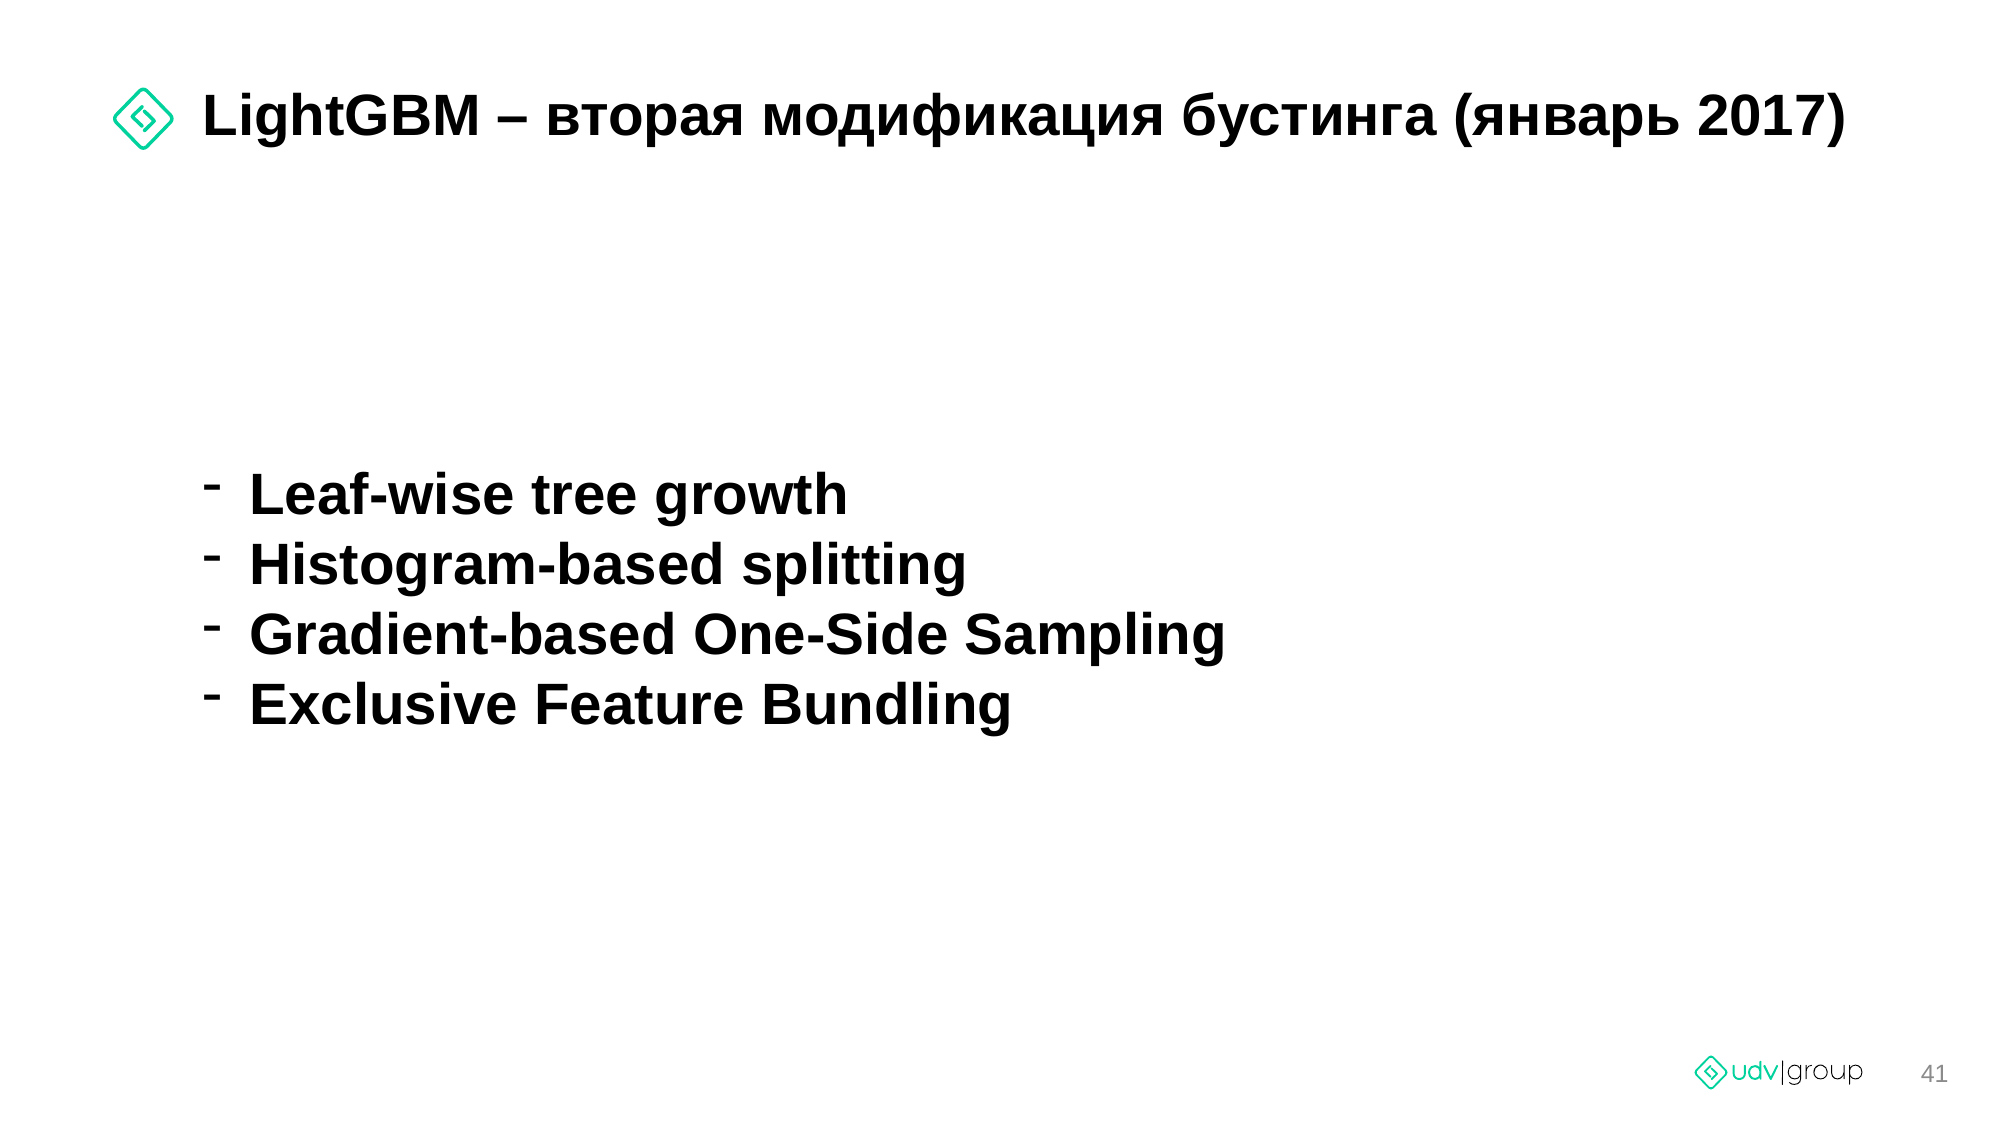

# LightGBM – вторая модификация бустинга (январь 2017)
Leaf-wise tree growth
Histogram-based splitting
Gradient-based One-Side Sampling
Exclusive Feature Bundling
41